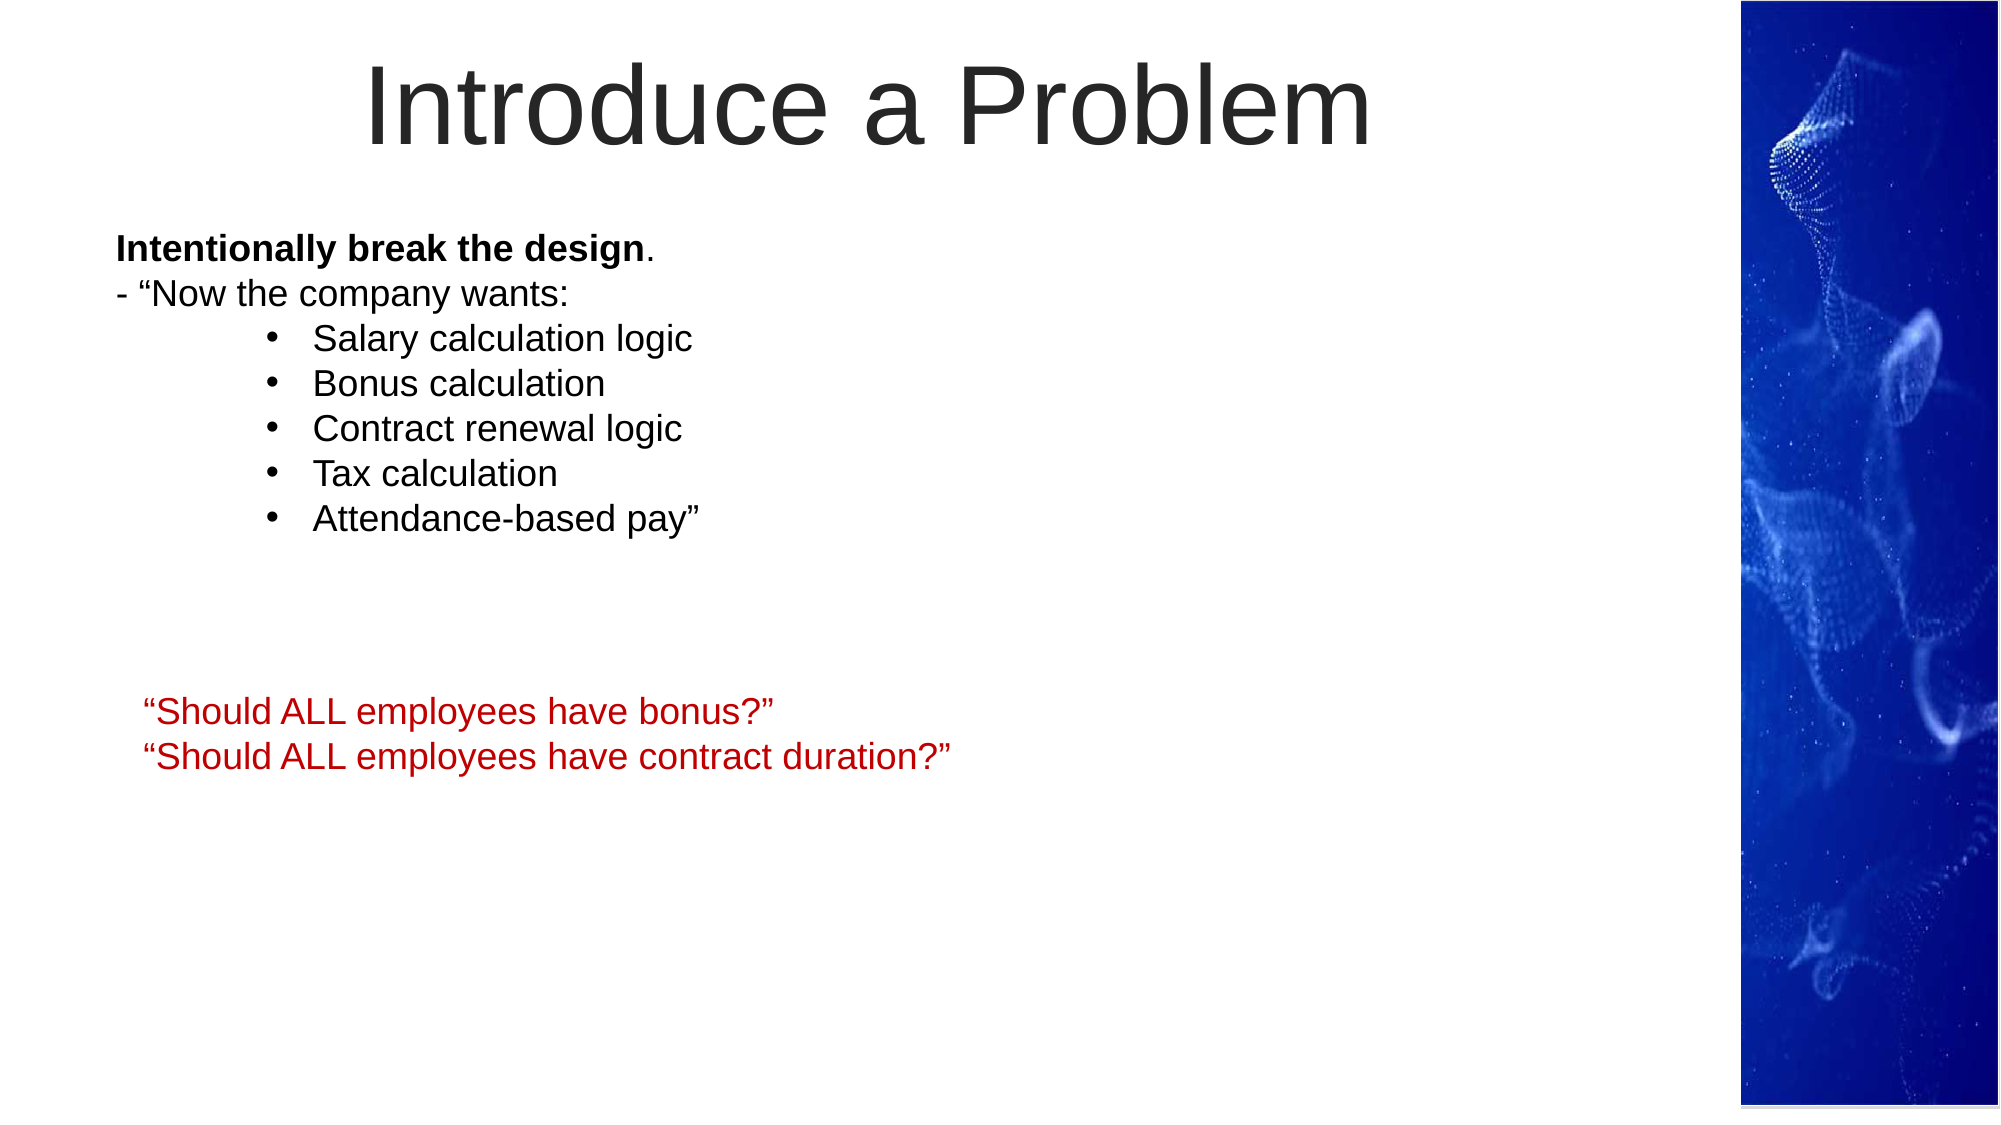

Introduce a Problem
Intentionally break the design.
- “Now the company wants:
Salary calculation logic
Bonus calculation
Contract renewal logic
Tax calculation
Attendance-based pay”

“Should ALL employees have bonus?”
“Should ALL employees have contract duration?”